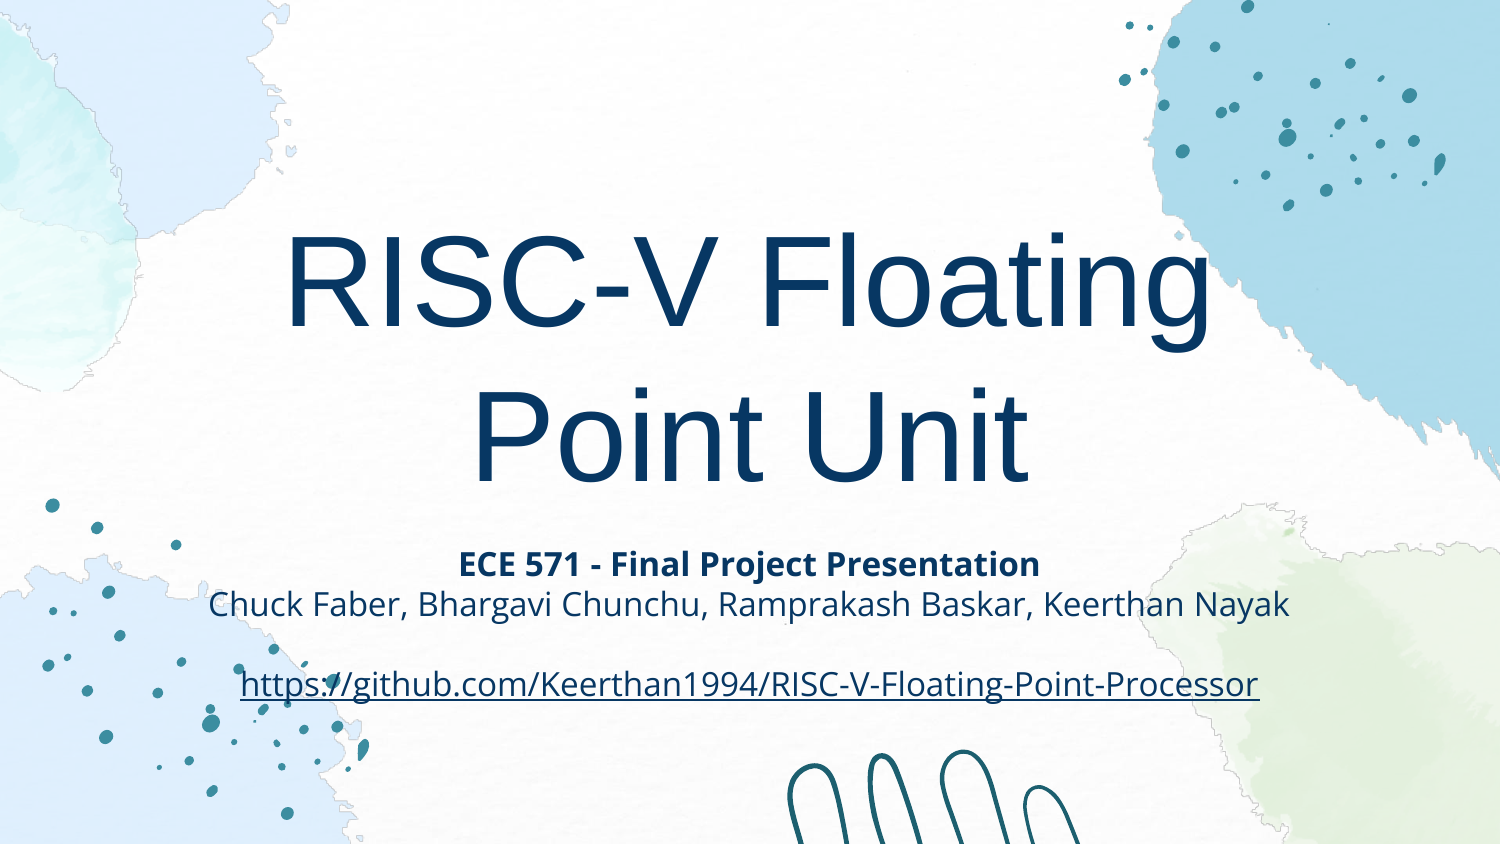

# RISC-V Floating Point Unit
ECE 571 - Final Project Presentation
Chuck Faber, Bhargavi Chunchu, Ramprakash Baskar, Keerthan Nayak

https://github.com/Keerthan1994/RISC-V-Floating-Point-Processor